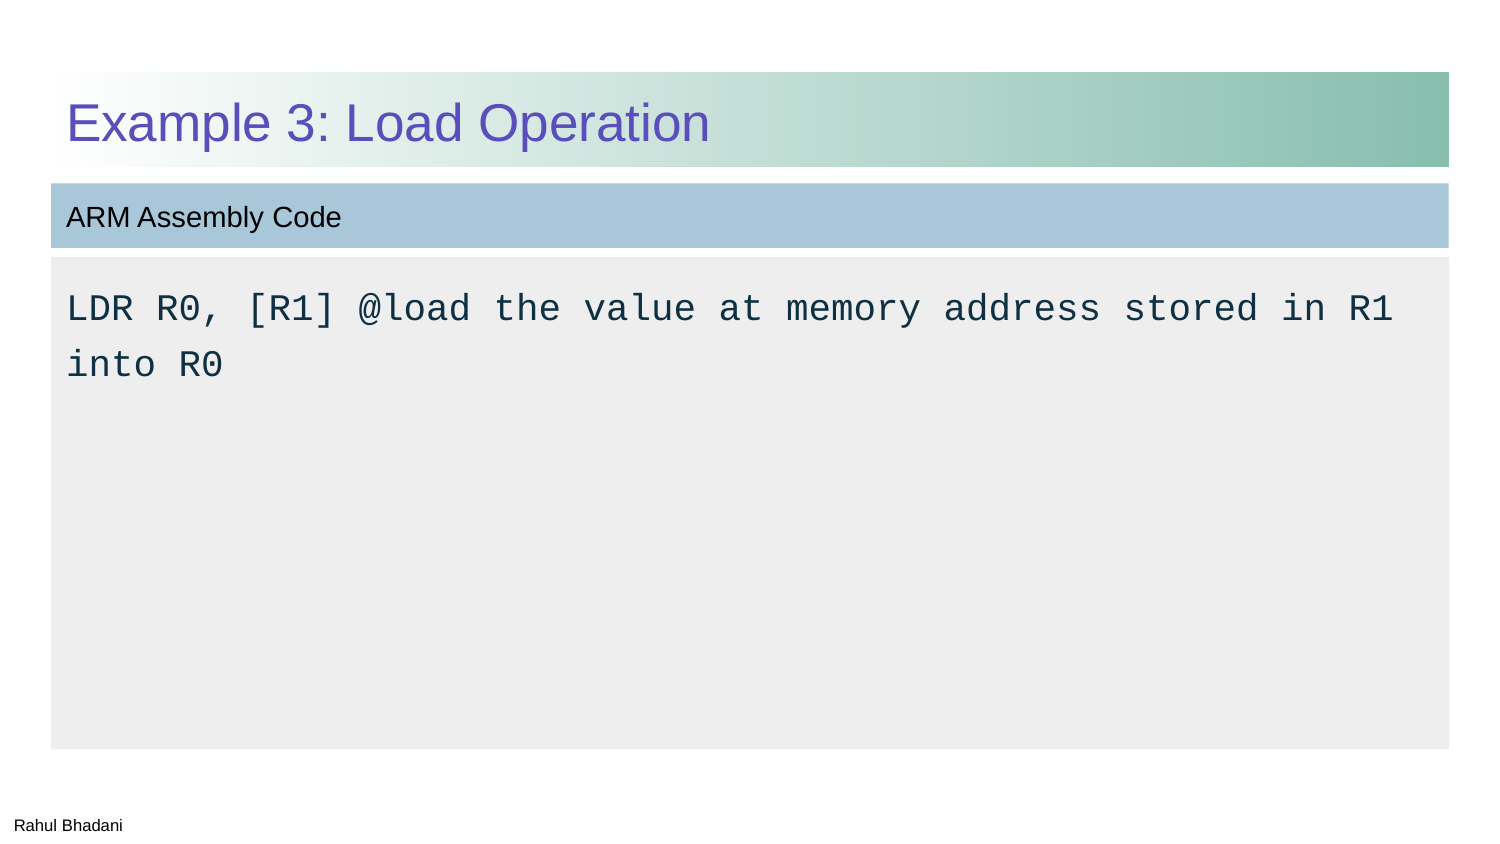

# Example 3: Load Operation
LDR R0, [R1] @load the value at memory address stored in R1 into R0